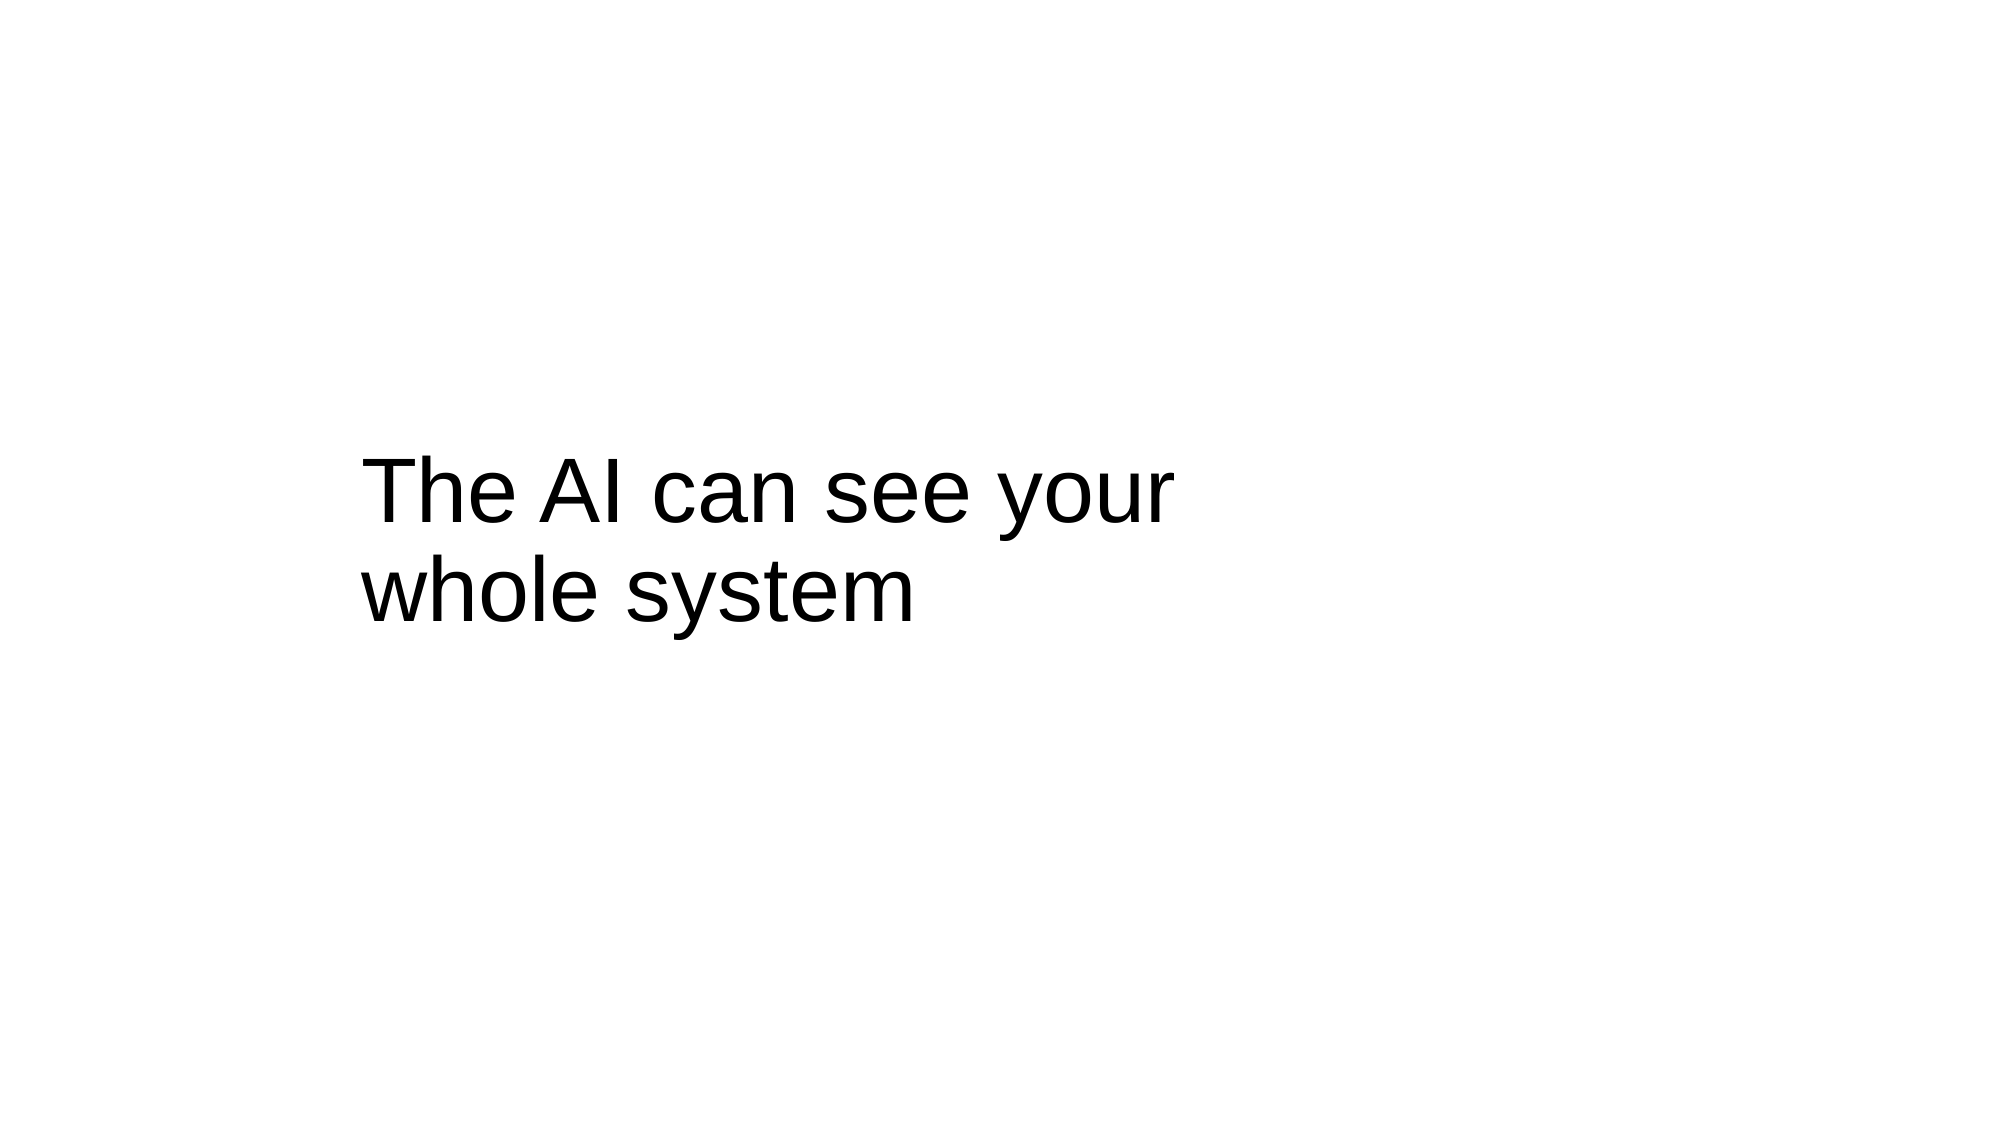

The AI can see your
whole system